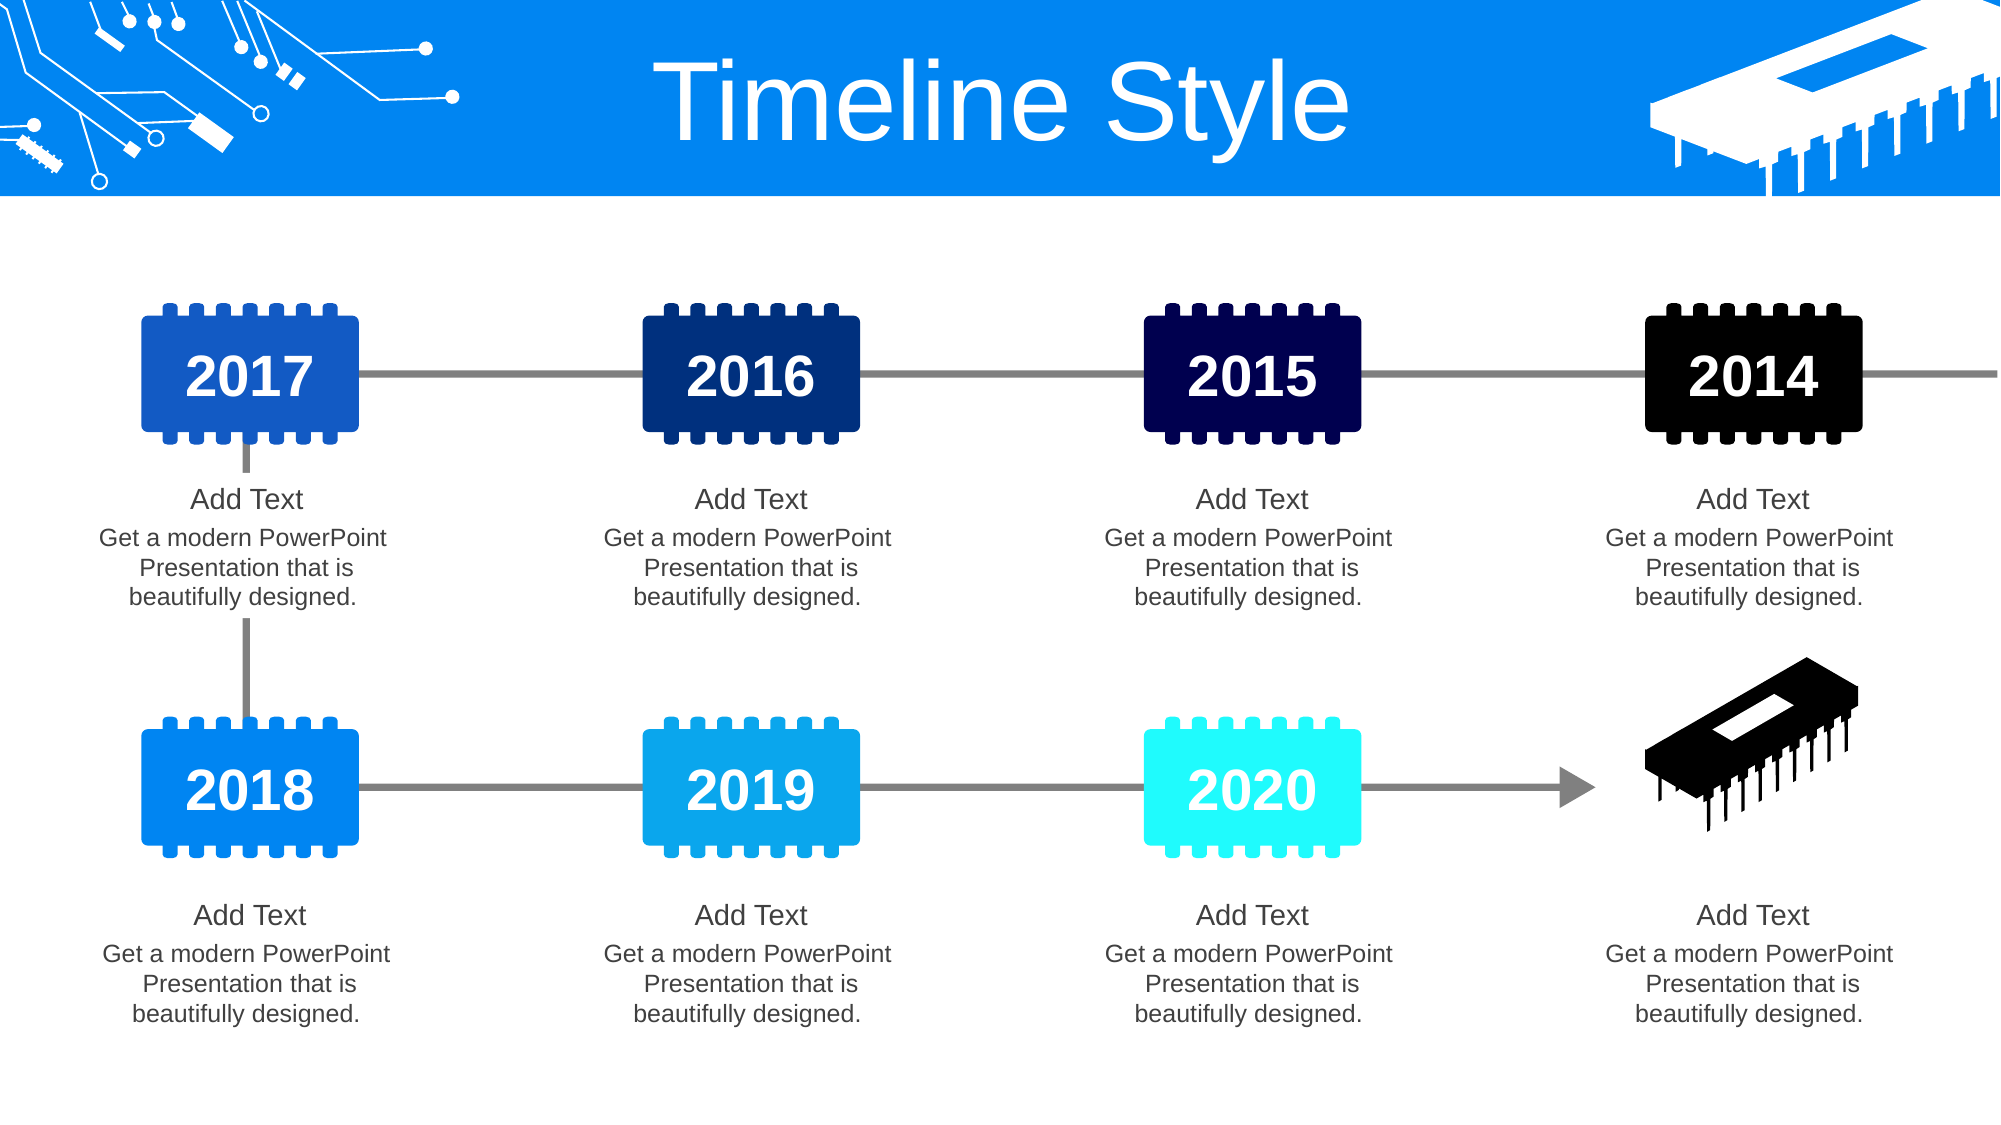

Timeline Style

2017
2016
2015
2014

Add Text
Get a modern PowerPoint  Presentation that is beautifully designed.
Add Text
Get a modern PowerPoint  Presentation that is beautifully designed.
Add Text
Get a modern PowerPoint  Presentation that is beautifully designed.
Add Text
Get a modern PowerPoint  Presentation that is beautifully designed.

2018
2019
2020
Add Text
Get a modern PowerPoint  Presentation that is beautifully designed.
Add Text
Get a modern PowerPoint  Presentation that is beautifully designed.
Add Text
Get a modern PowerPoint  Presentation that is beautifully designed.
Add Text
Get a modern PowerPoint  Presentation that is beautifully designed.